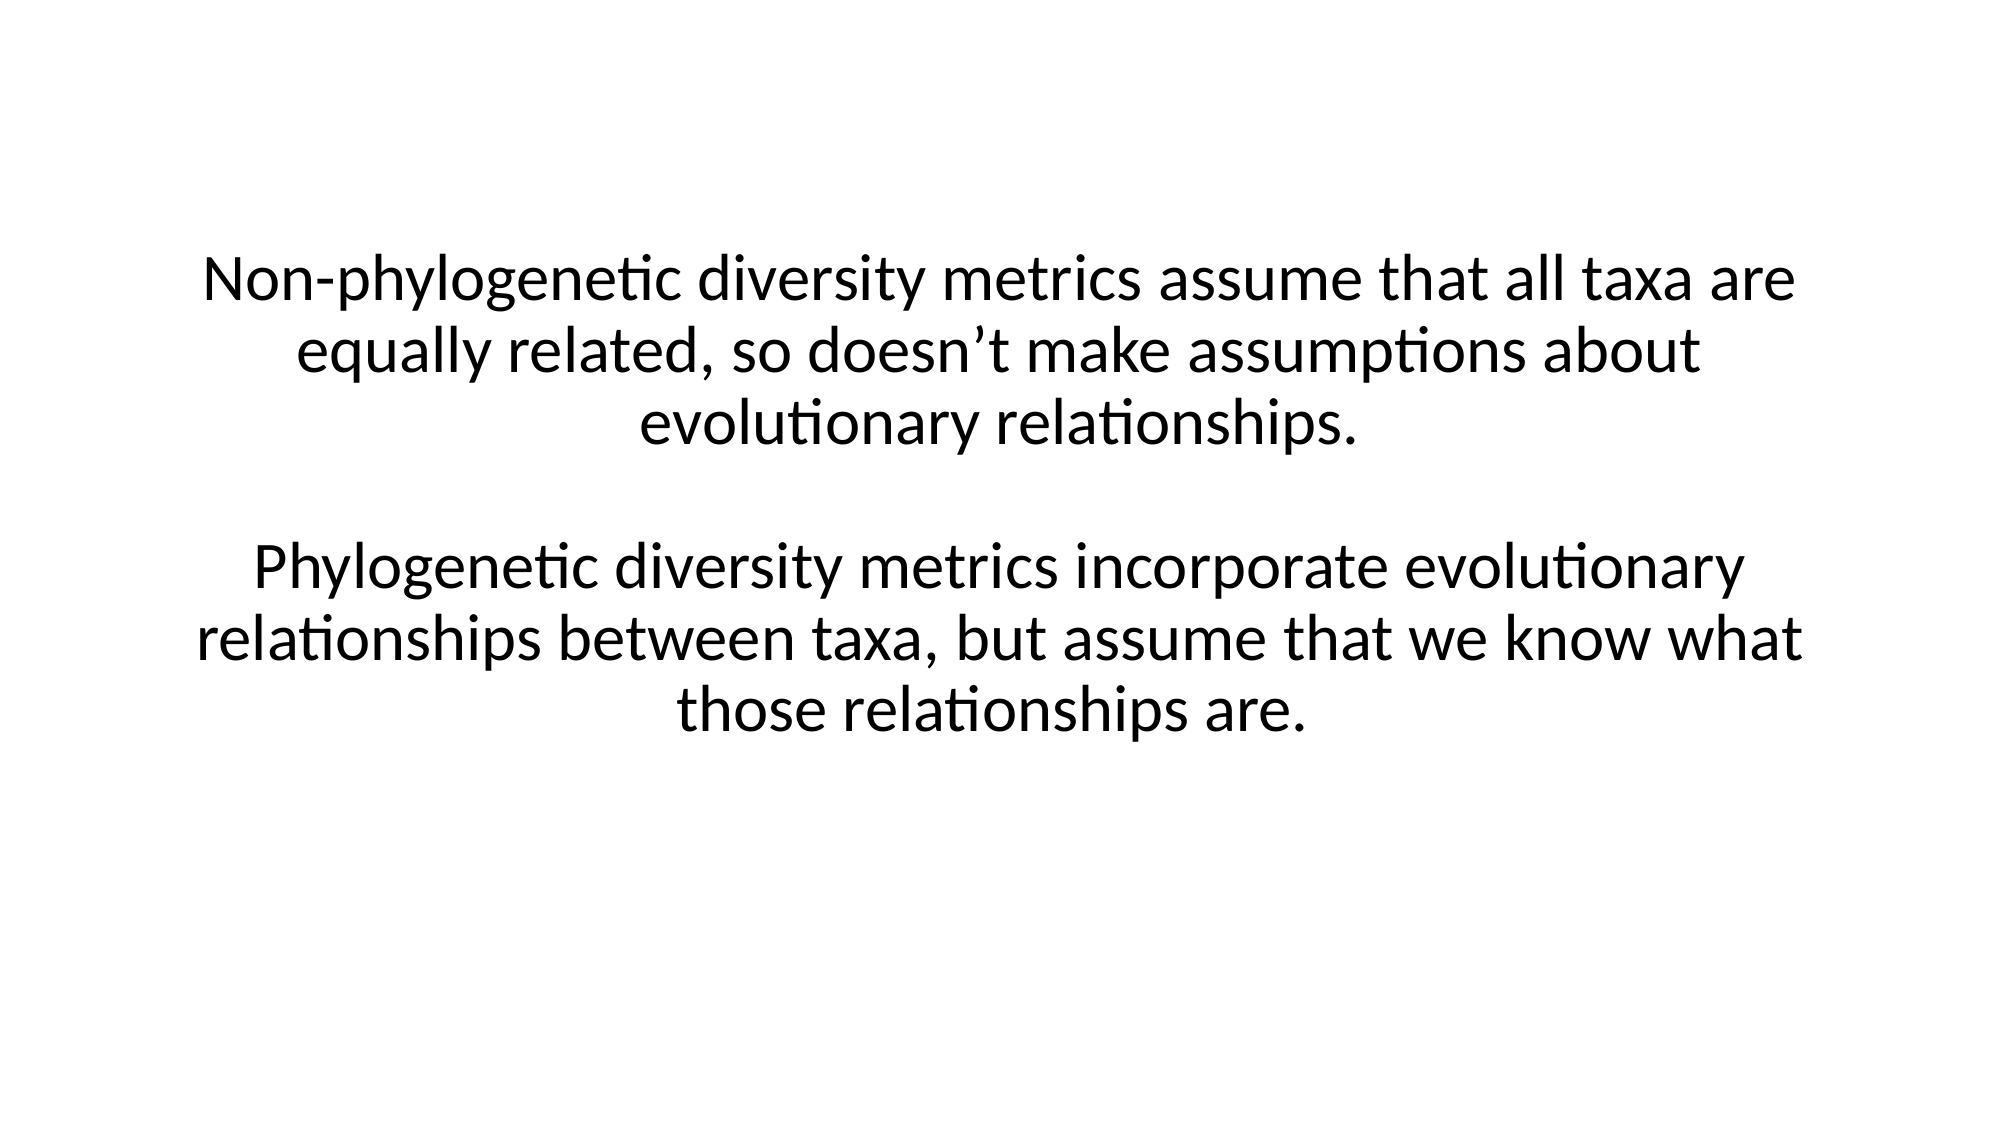

# Non-phylogenetic diversity metrics assume that all taxa are equally related, so doesn’t make assumptions about evolutionary relationships.

Phylogenetic diversity metrics incorporate evolutionary relationships between taxa, but assume that we know what those relationships are.